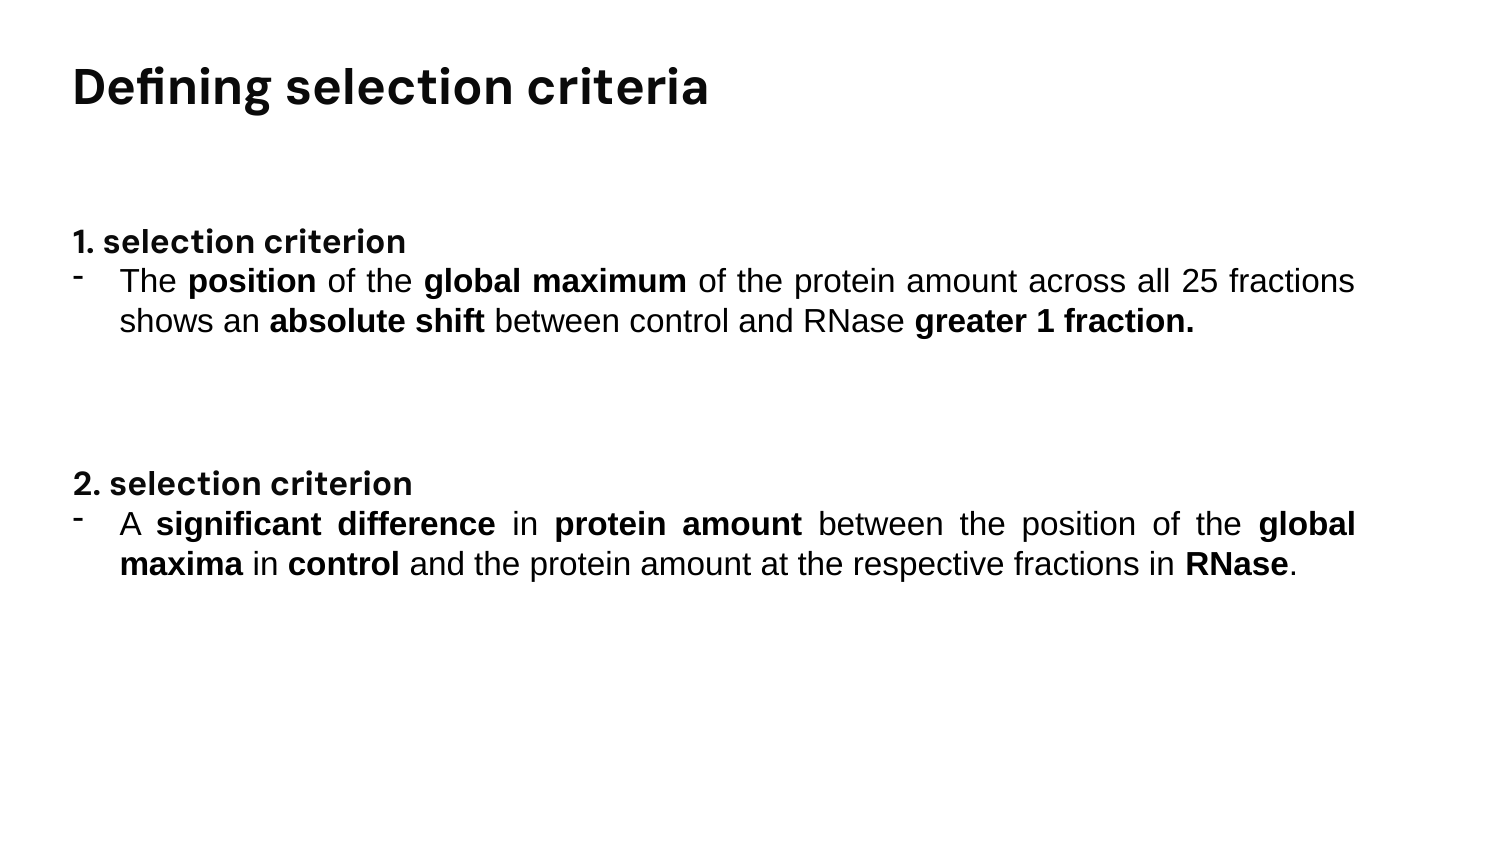

Defining selection criteria
1. selection criterion
The position of the global maximum of the protein amount across all 25 fractions shows an absolute shift between control and RNase greater 1 fraction.
2. selection criterion
A significant difference in protein amount between the position of the global maxima in control and the protein amount at the respective fractions in RNase.